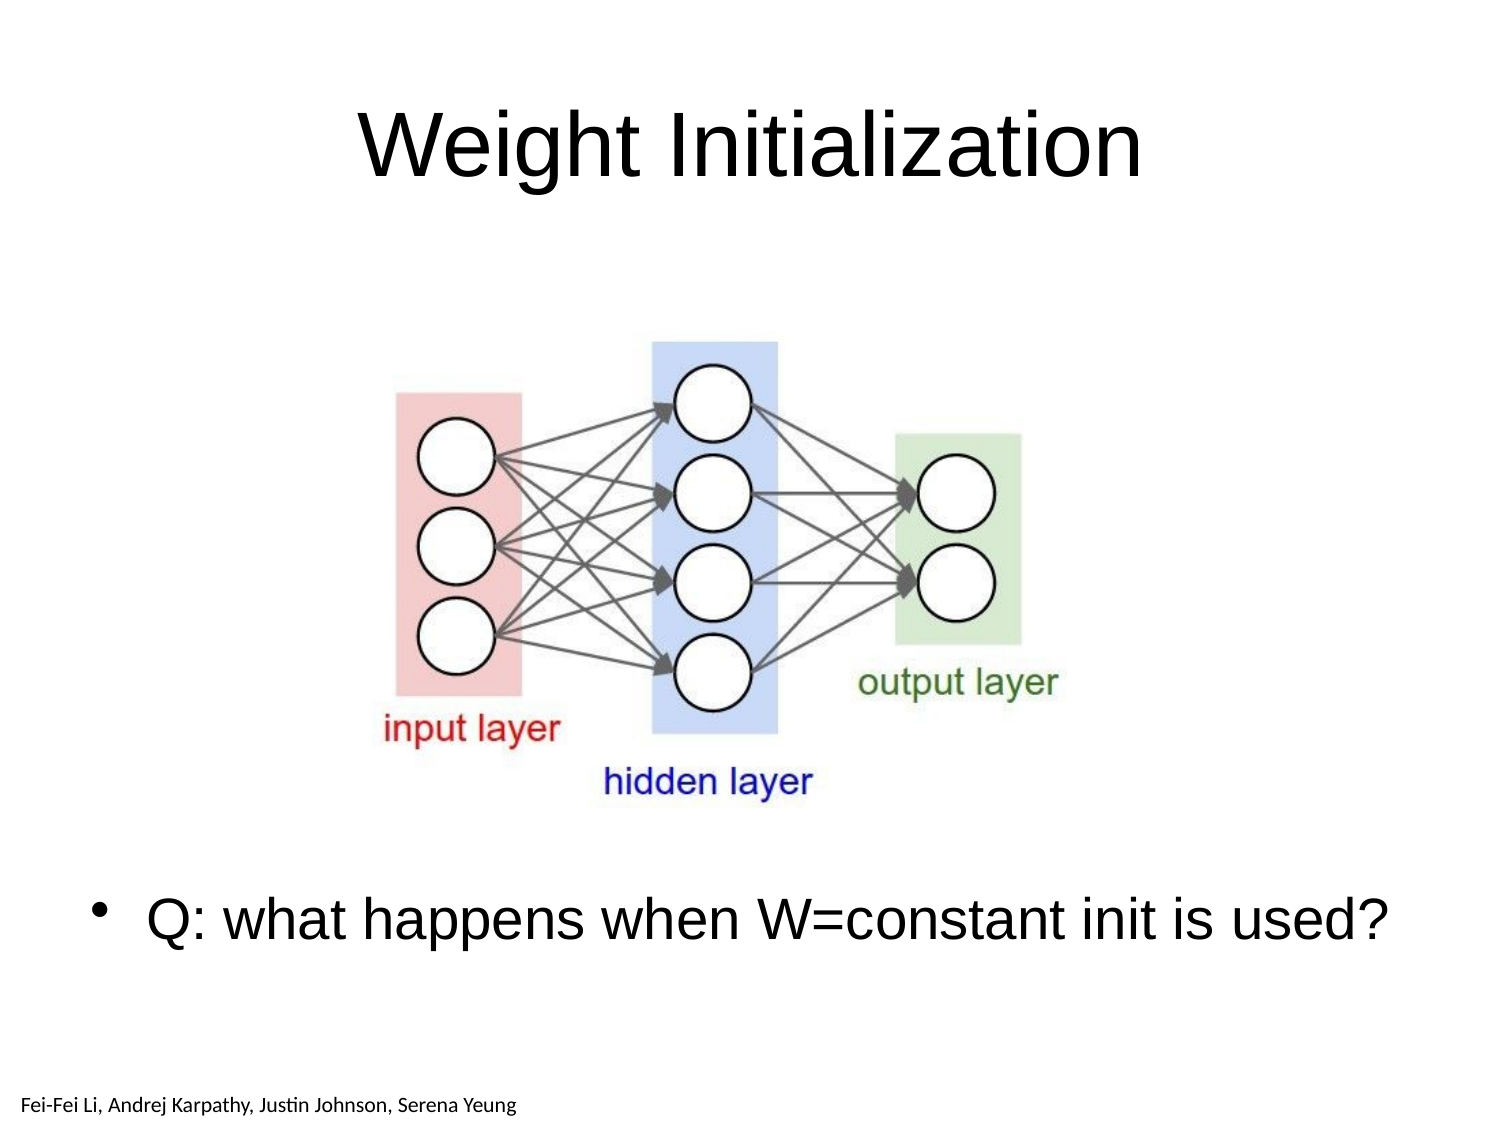

# Weight Initialization

Q: what happens when W=constant init is used?
April 19, 2018
Fei-Fei Li, Andrej Karpathy, Justin Johnson, Serena Yeung